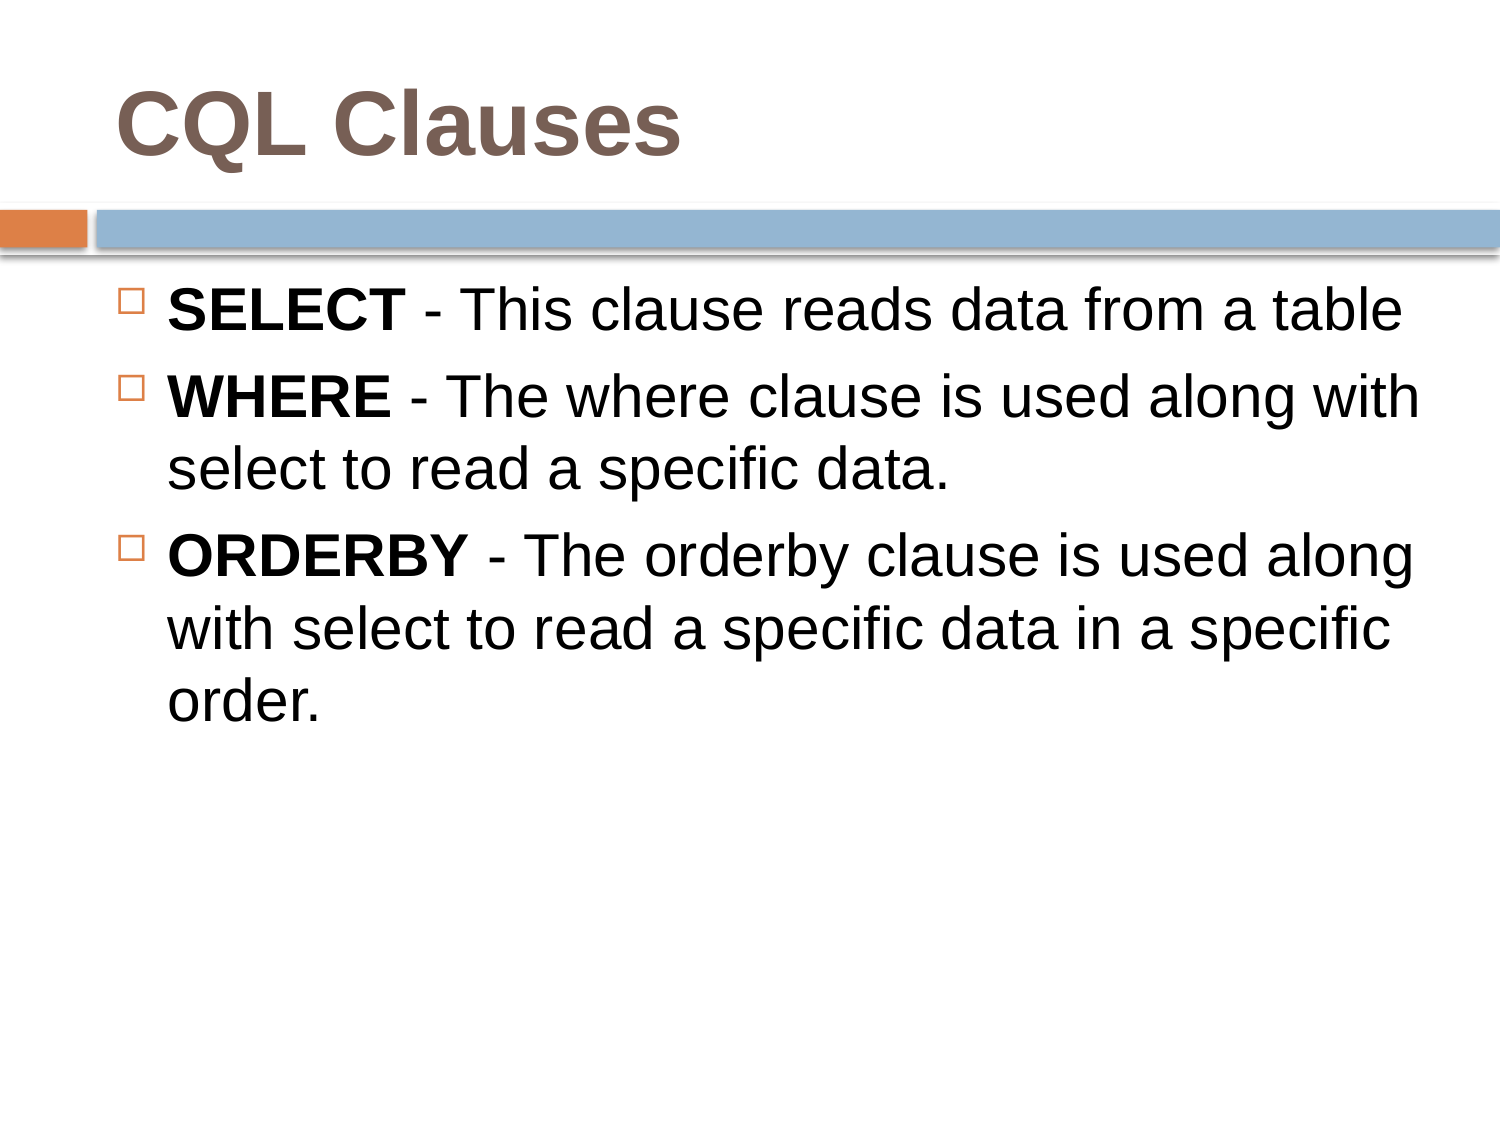

# CQL Clauses
SELECT - This clause reads data from a table
WHERE - The where clause is used along with select to read a specific data.
ORDERBY - The orderby clause is used along with select to read a specific data in a specific order.